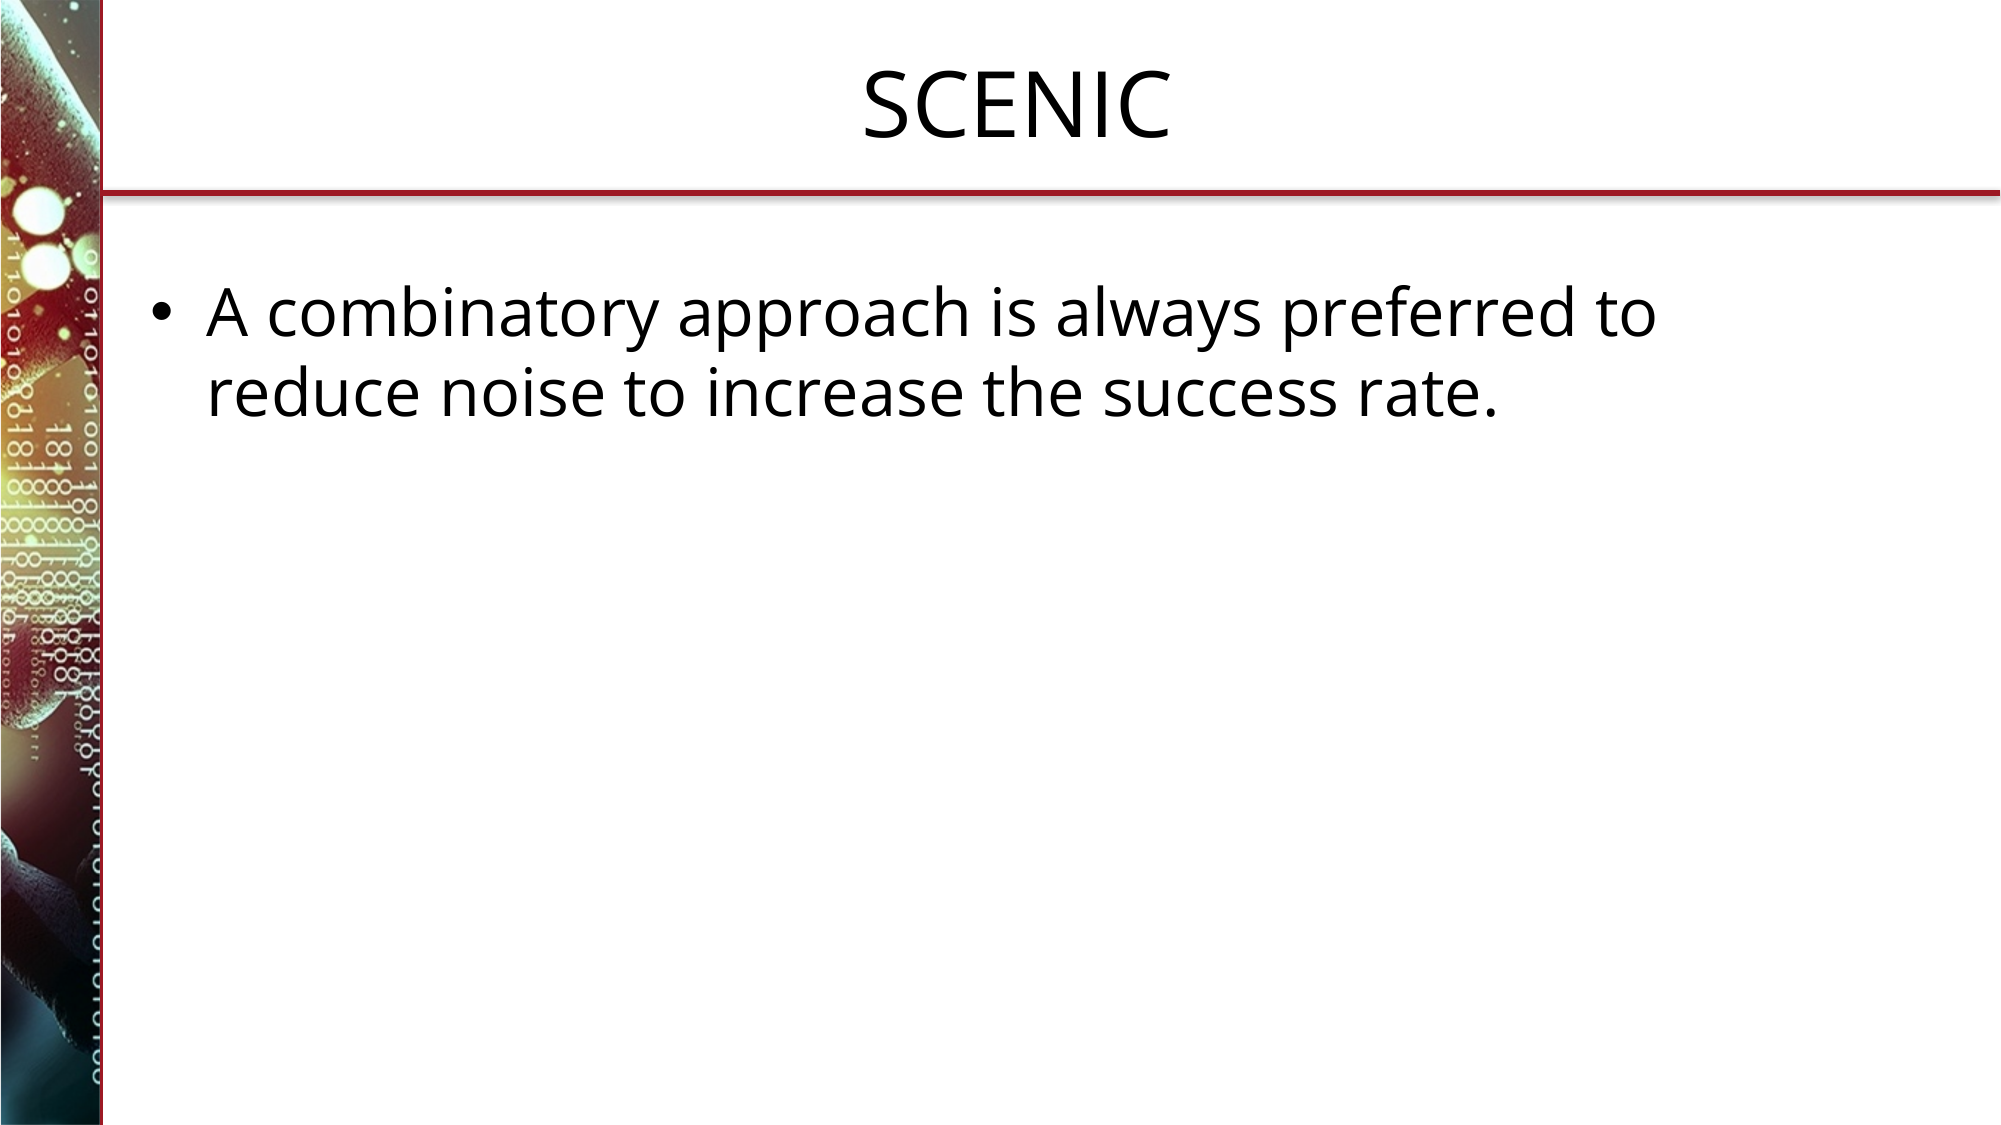

# SCENIC
A combinatory approach is always preferred to reduce noise to increase the success rate.